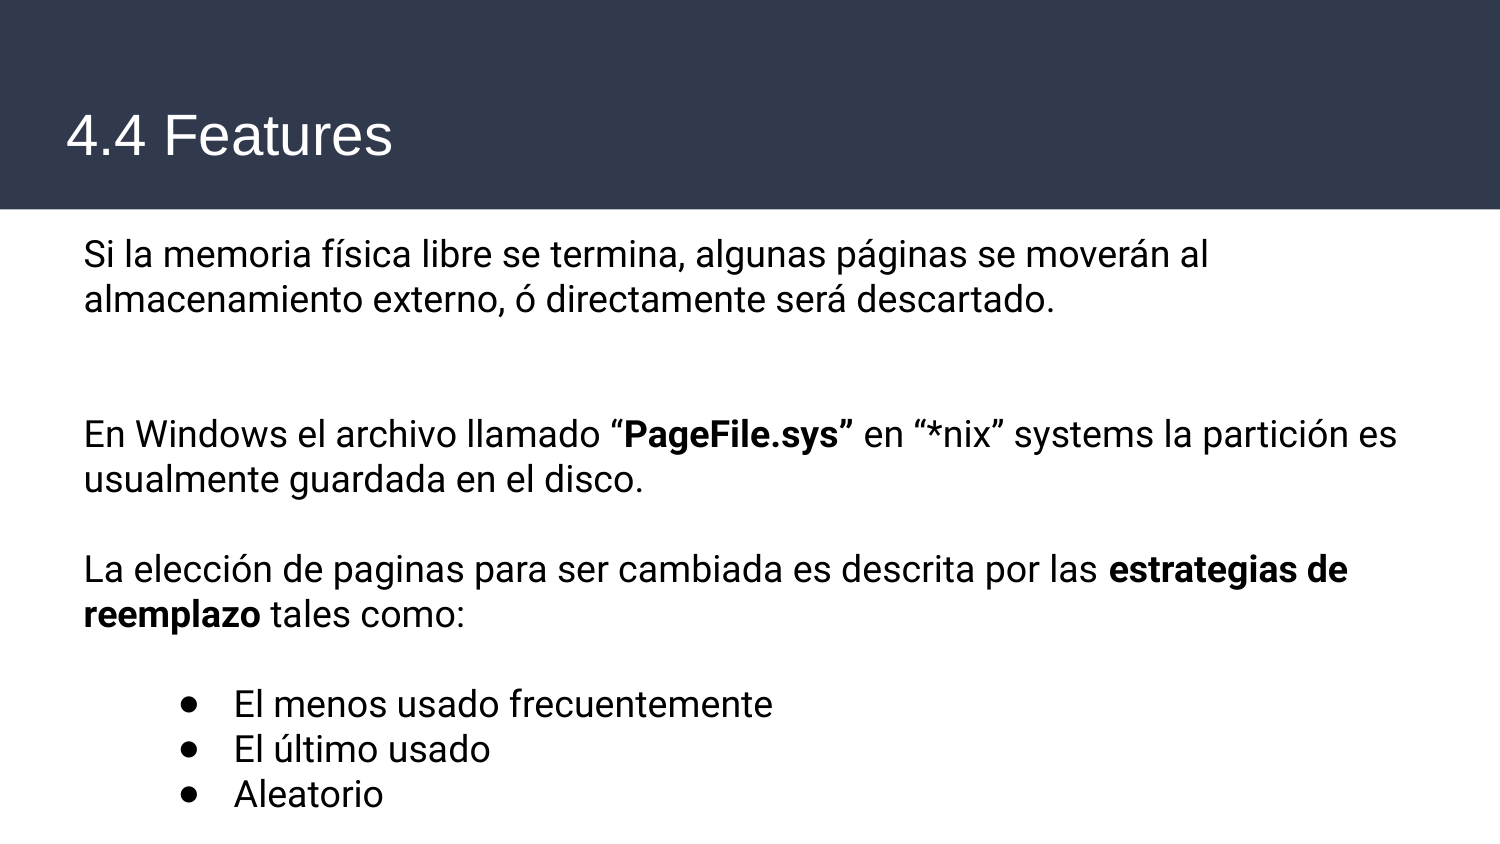

# 4.4 Features
Si la memoria física libre se termina, algunas páginas se moverán al almacenamiento externo, ó directamente será descartado.

En Windows el archivo llamado “PageFile.sys” en “*nix” systems la partición es usualmente guardada en el disco.

La elección de paginas para ser cambiada es descrita por las estrategias de reemplazo tales como:

El menos usado frecuentemente
El último usado
Aleatorio